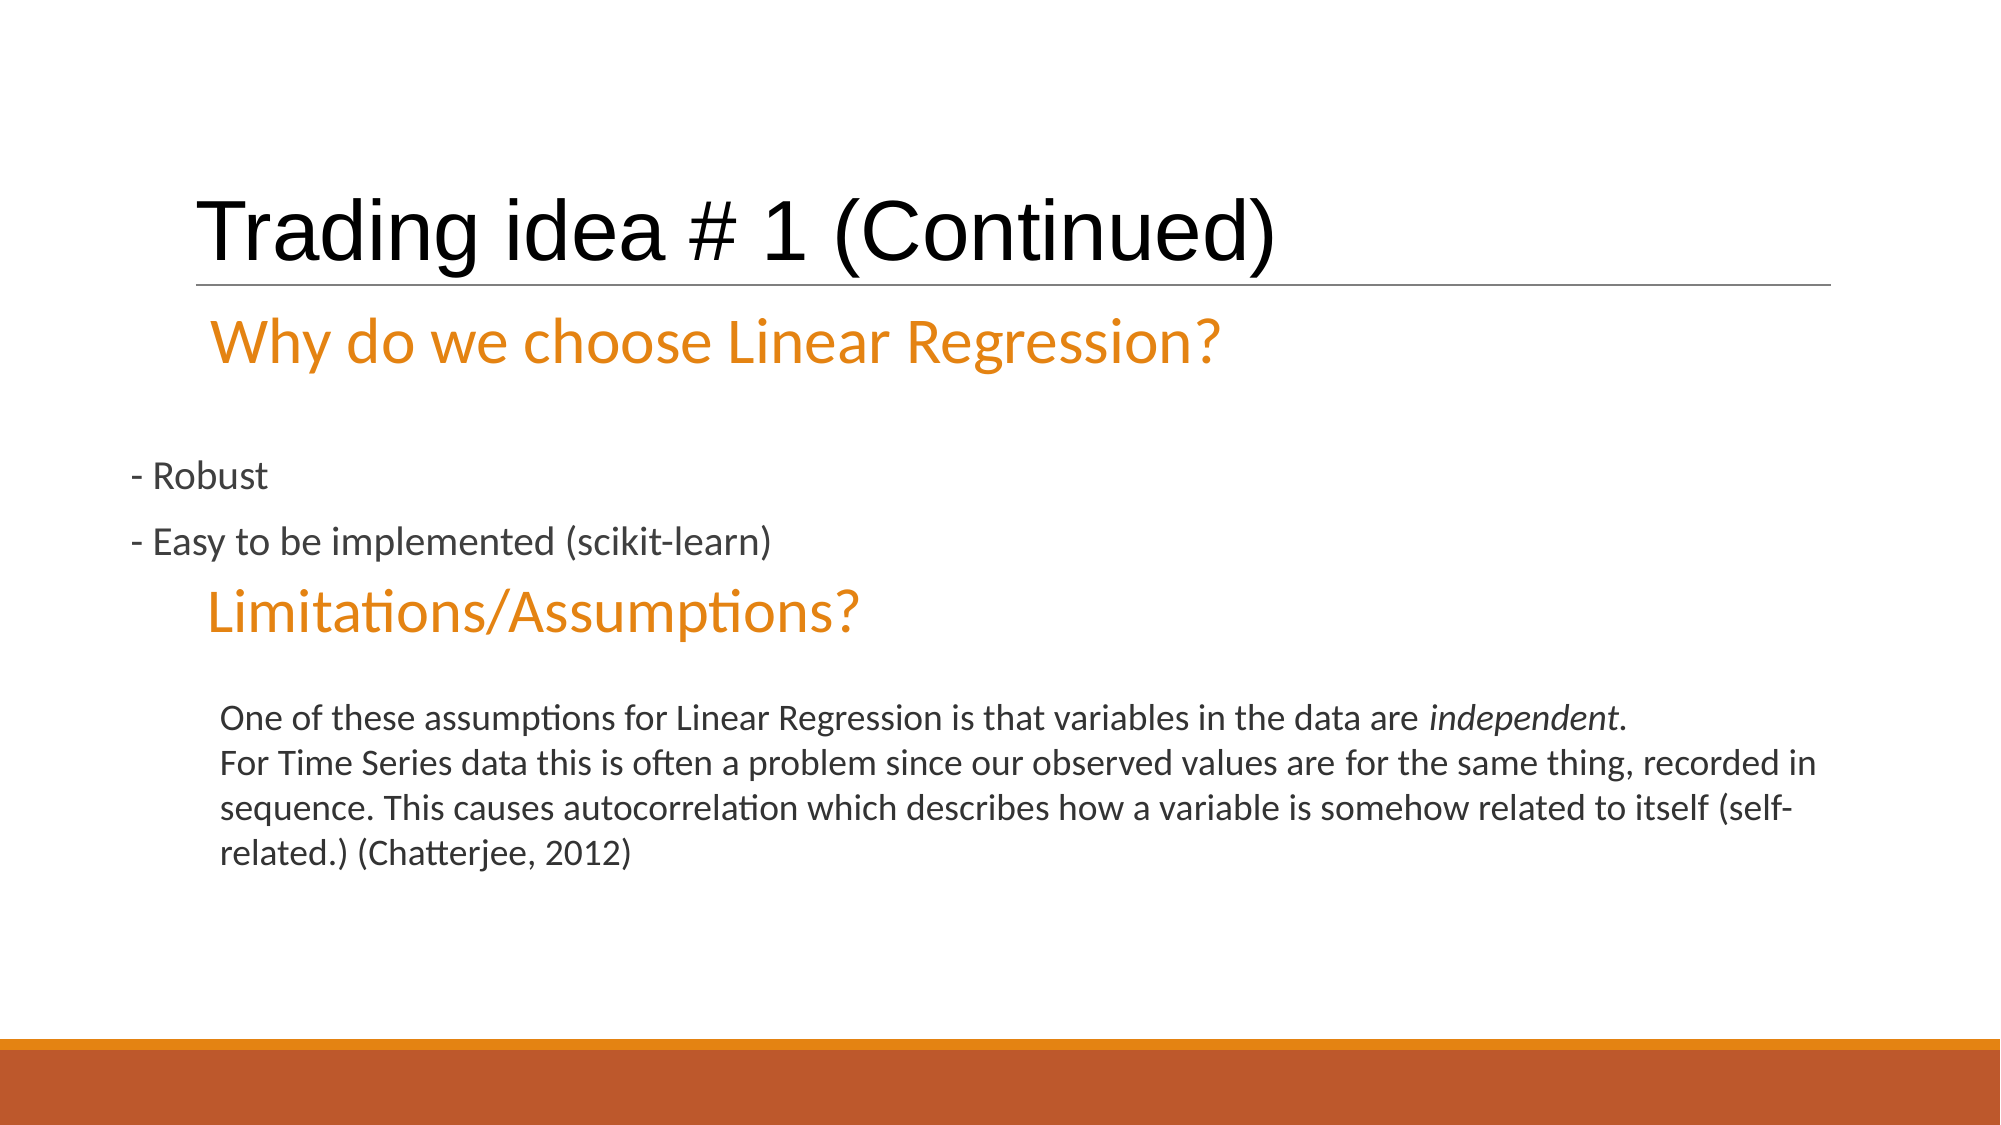

# Trading idea # 1 (Continued)
 Why do we choose Linear Regression?

- Robust
- Easy to be implemented (scikit-learn)

Limitations/Assumptions?
One of these assumptions for Linear Regression is that variables in the data are independent.
For Time Series data this is often a problem since our observed values are for the same thing, recorded in sequence. This causes autocorrelation which describes how a variable is somehow related to itself (self-related.) (Chatterjee, 2012)